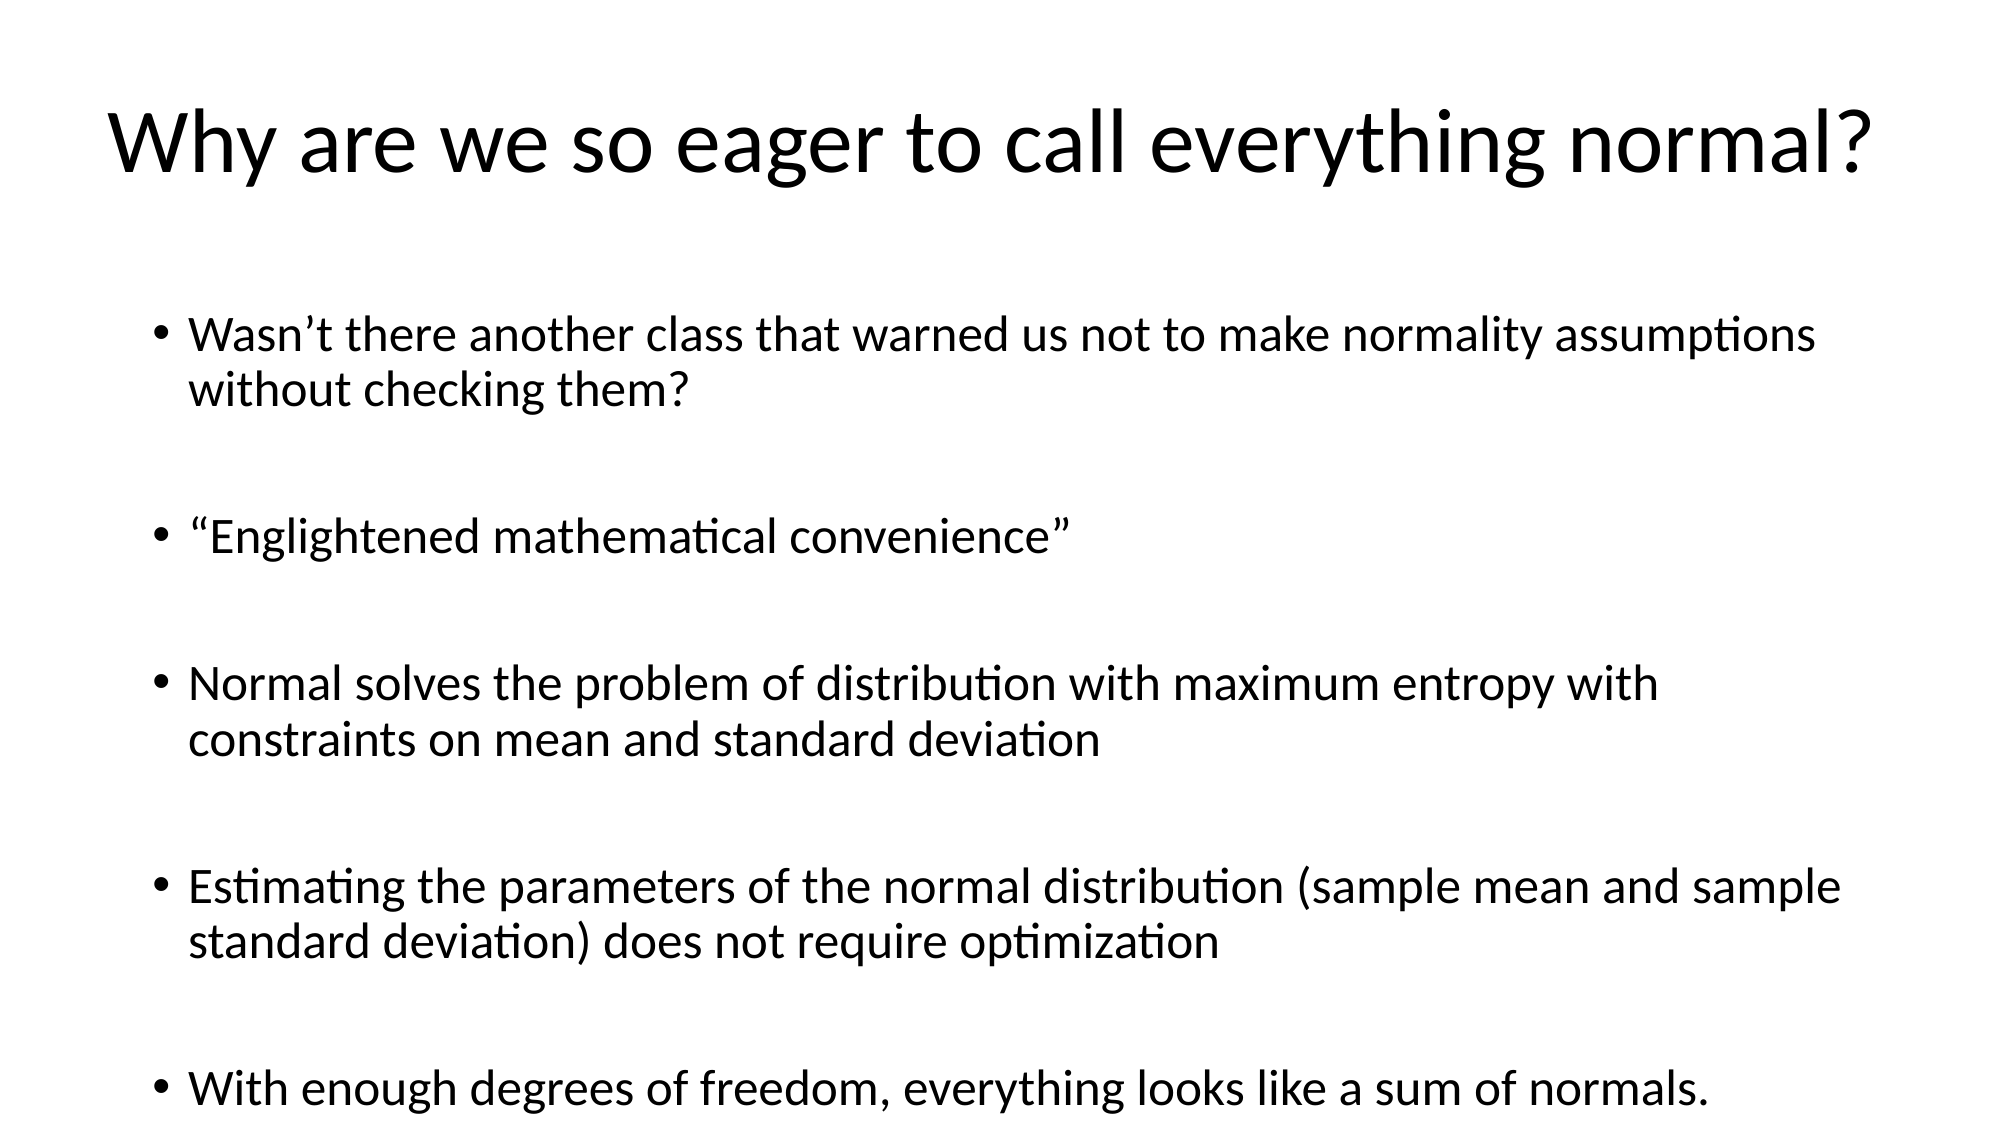

# Why are we so eager to call everything normal?
Wasn’t there another class that warned us not to make normality assumptions without checking them?

“Englightened mathematical convenience”

Normal solves the problem of distribution with maximum entropy with constraints on mean and standard deviation

Estimating the parameters of the normal distribution (sample mean and sample standard deviation) does not require optimization

With enough degrees of freedom, everything looks like a sum of normals.